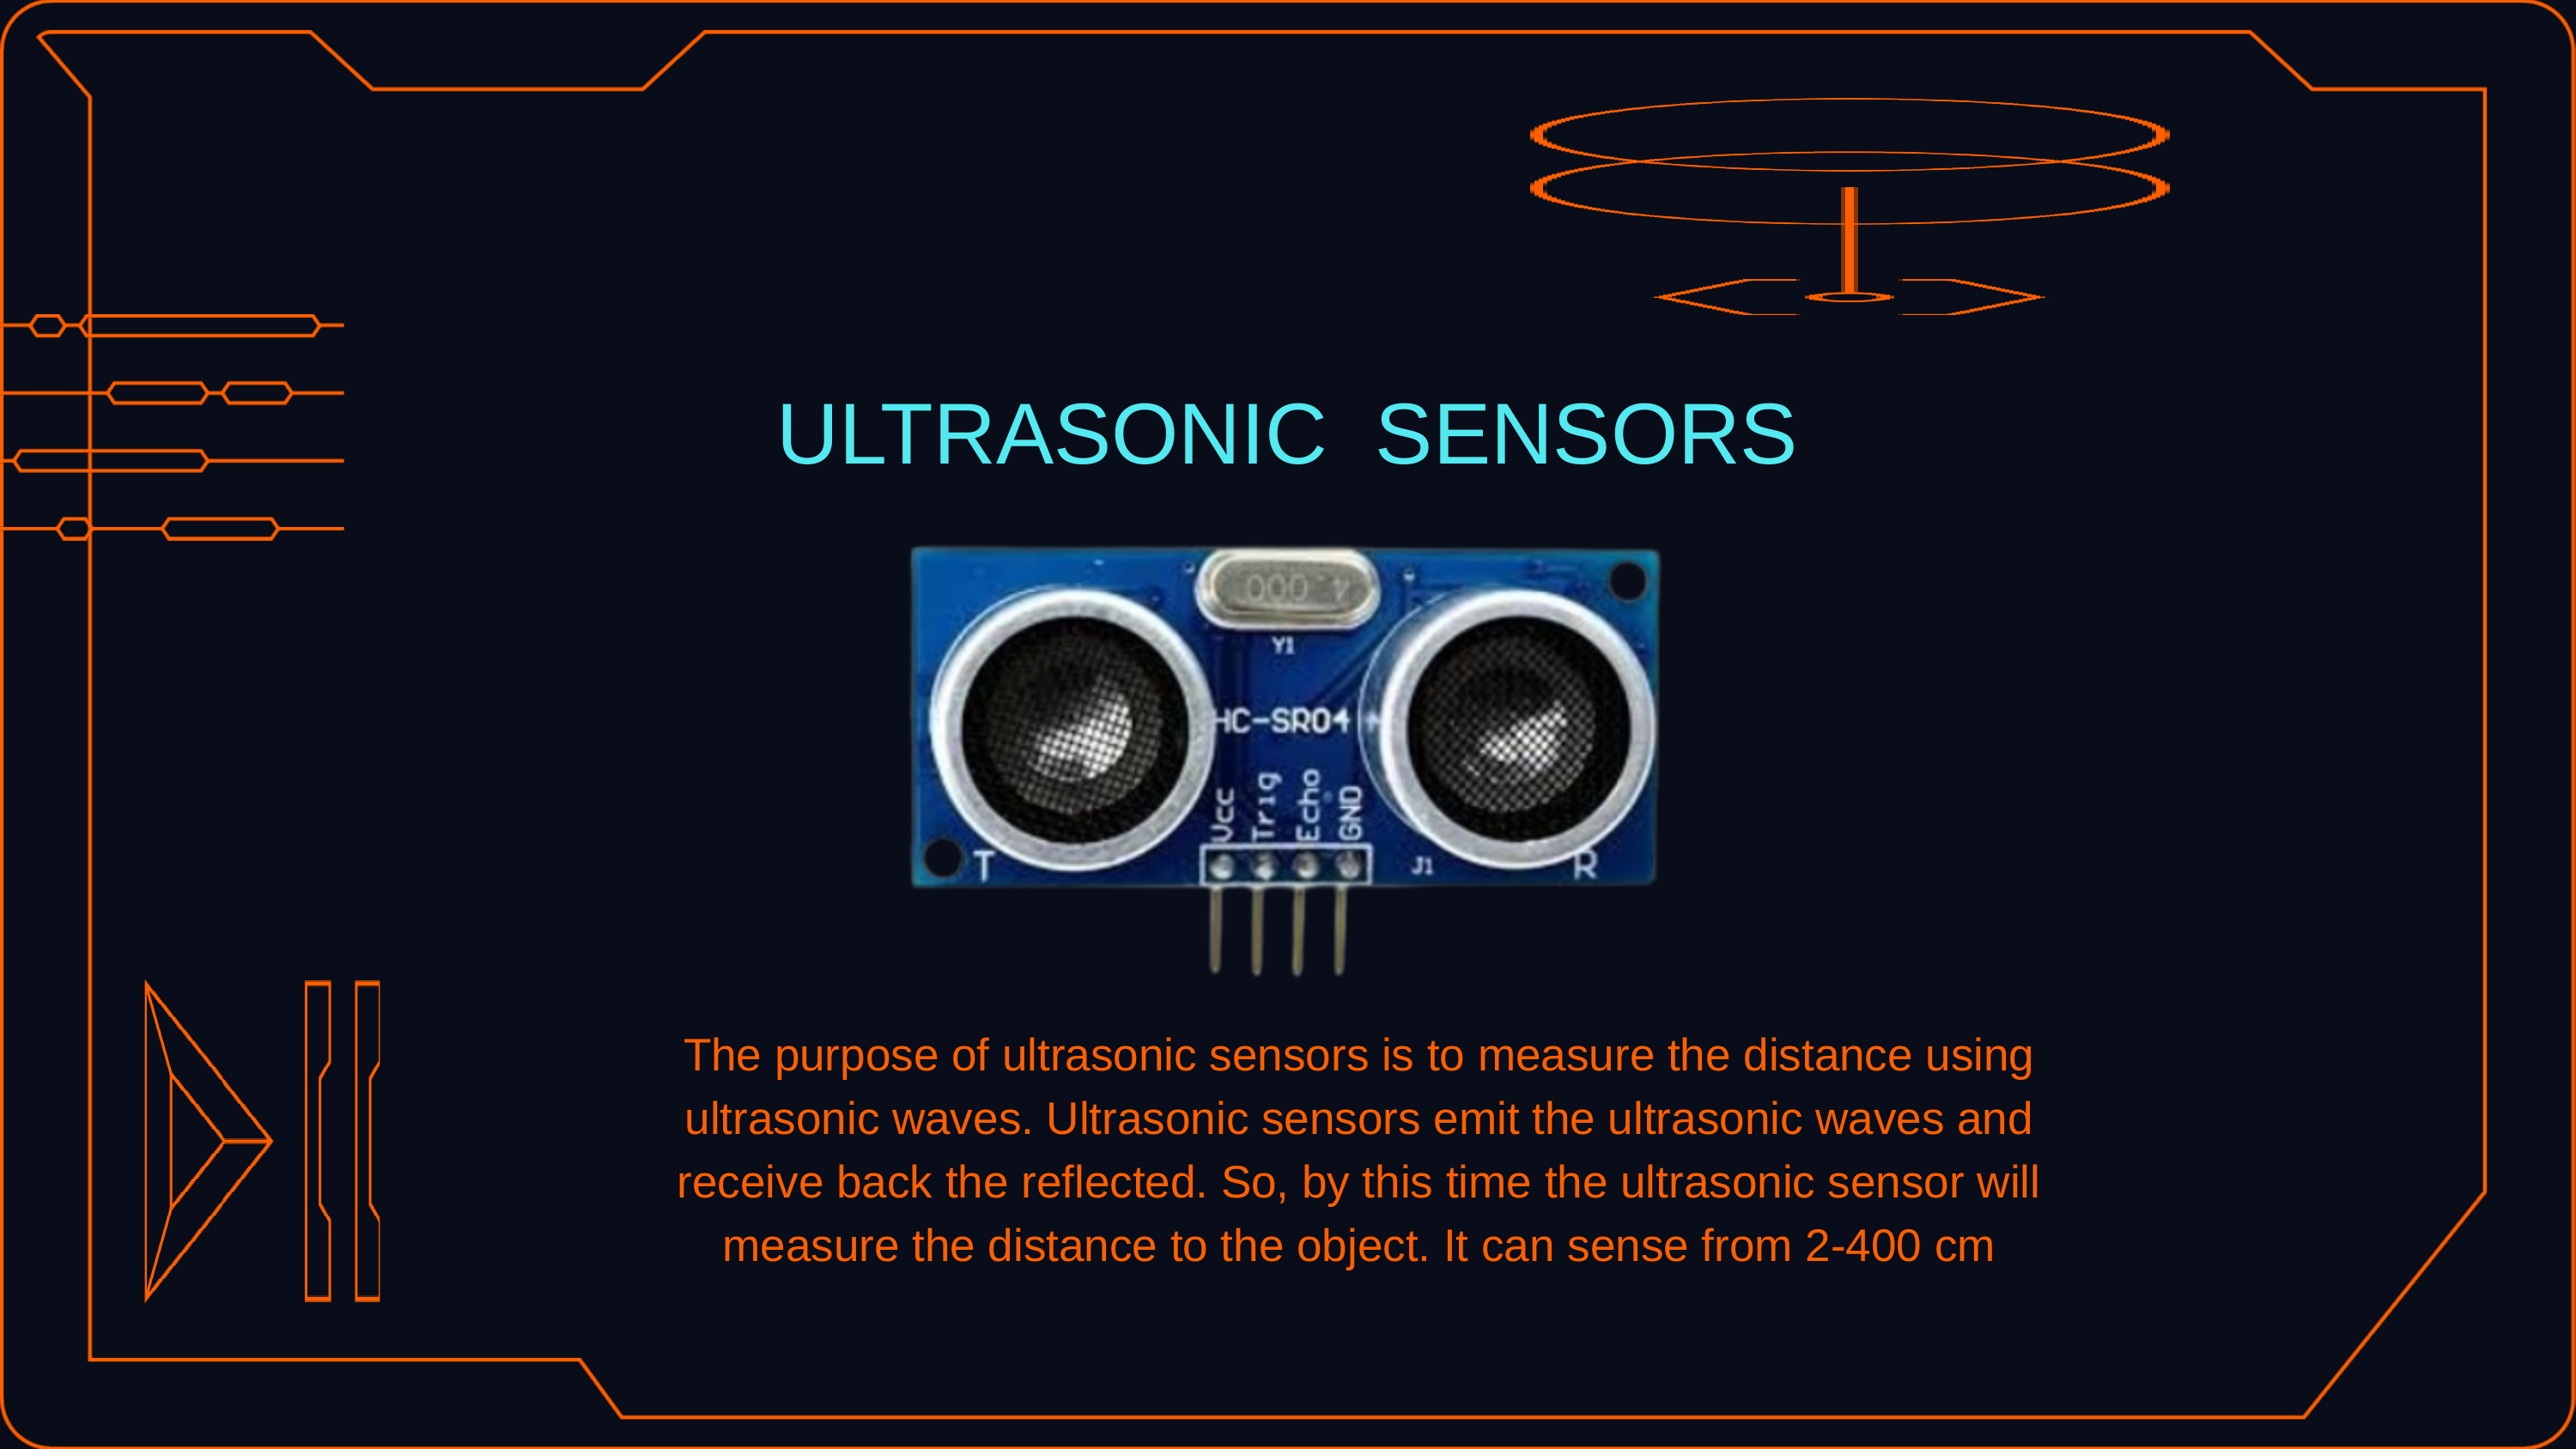

ULTRASONIC  SENSORS

The purpose of ultrasonic sensors is to measure the distance using ultrasonic waves. Ultrasonic sensors emit the ultrasonic waves and receive back the reflected. So, by this time the ultrasonic sensor will measure the distance to the object. It can sense from 2-400 cm